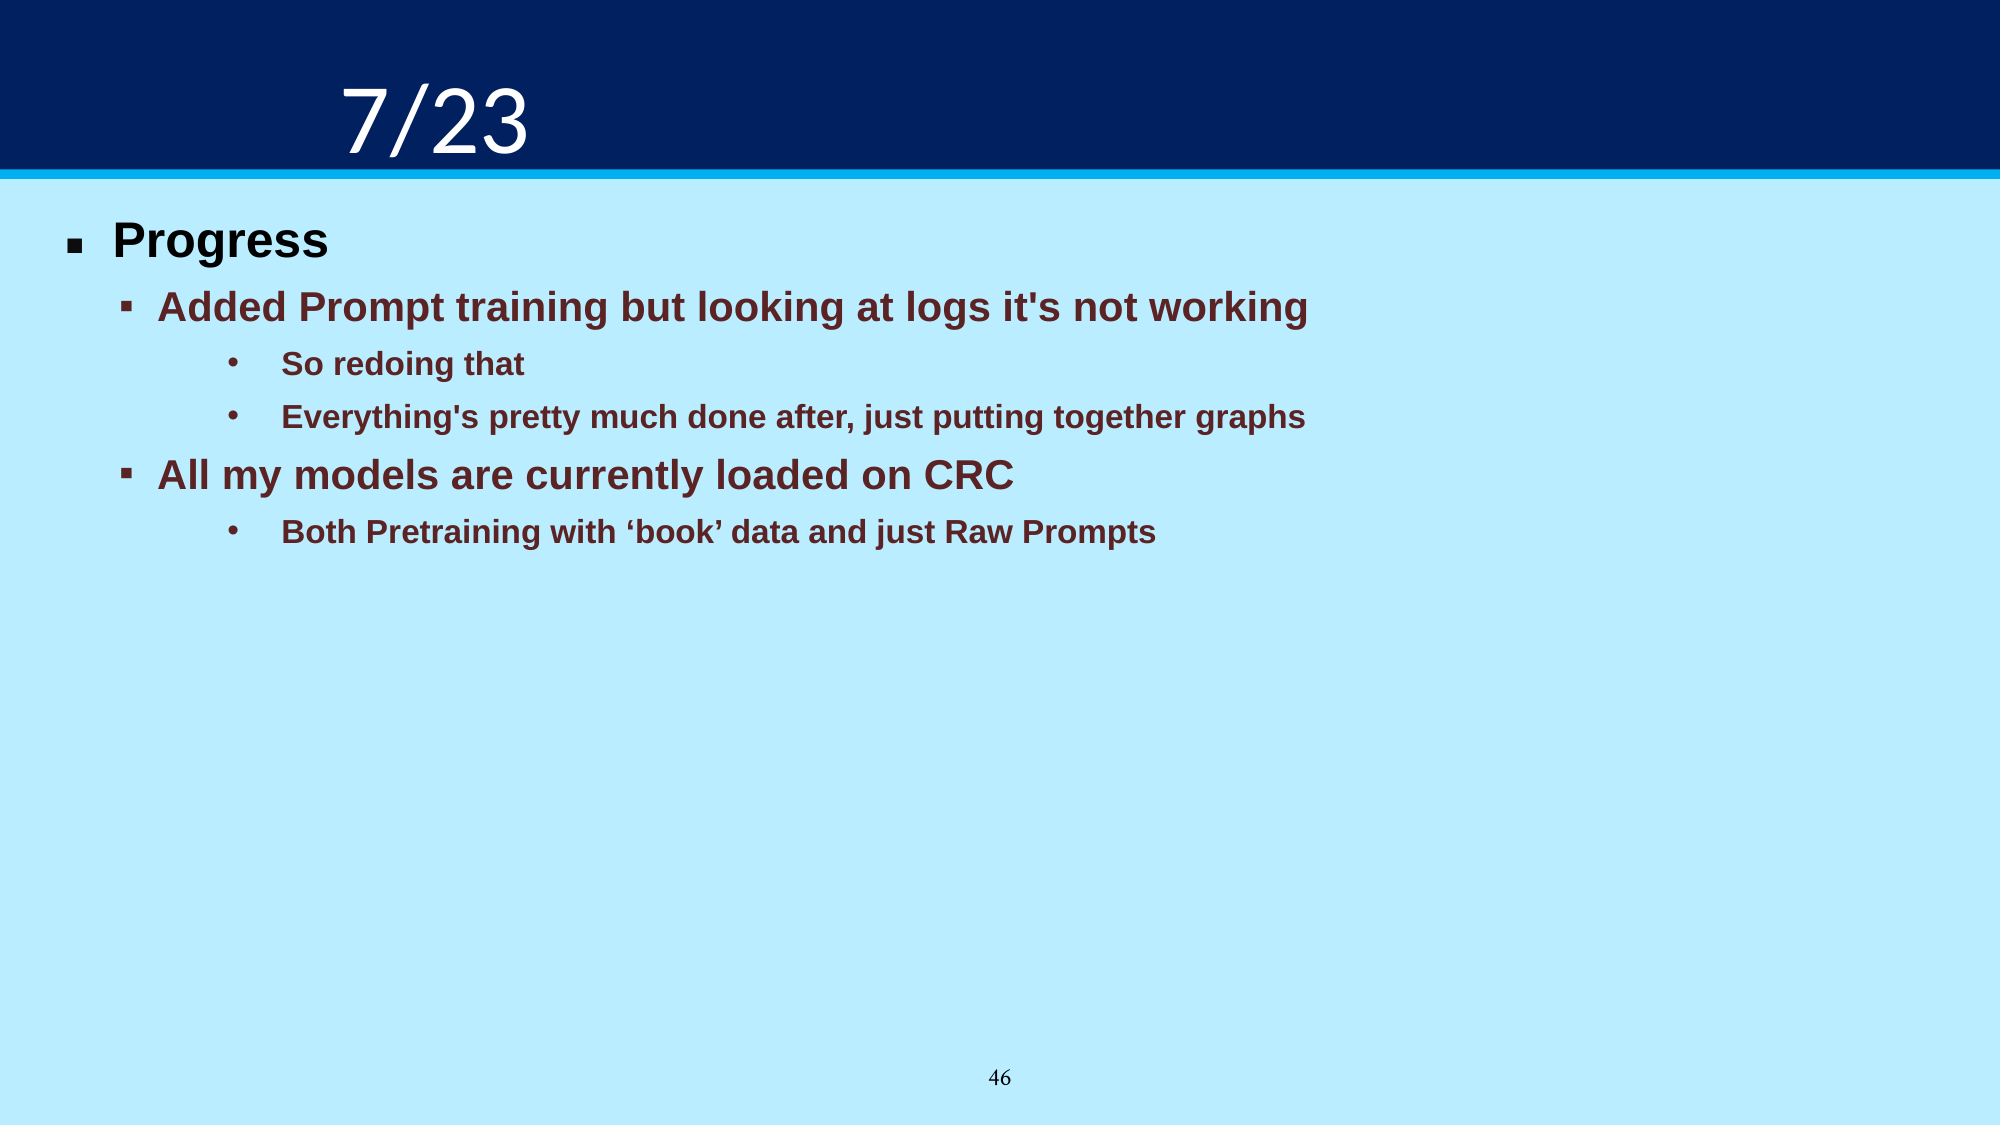

# 7/23
Progress
Added Prompt training but looking at logs it's not working
So redoing that
Everything's pretty much done after, just putting together graphs
All my models are currently loaded on CRC
Both Pretraining with ‘book’ data and just Raw Prompts
46